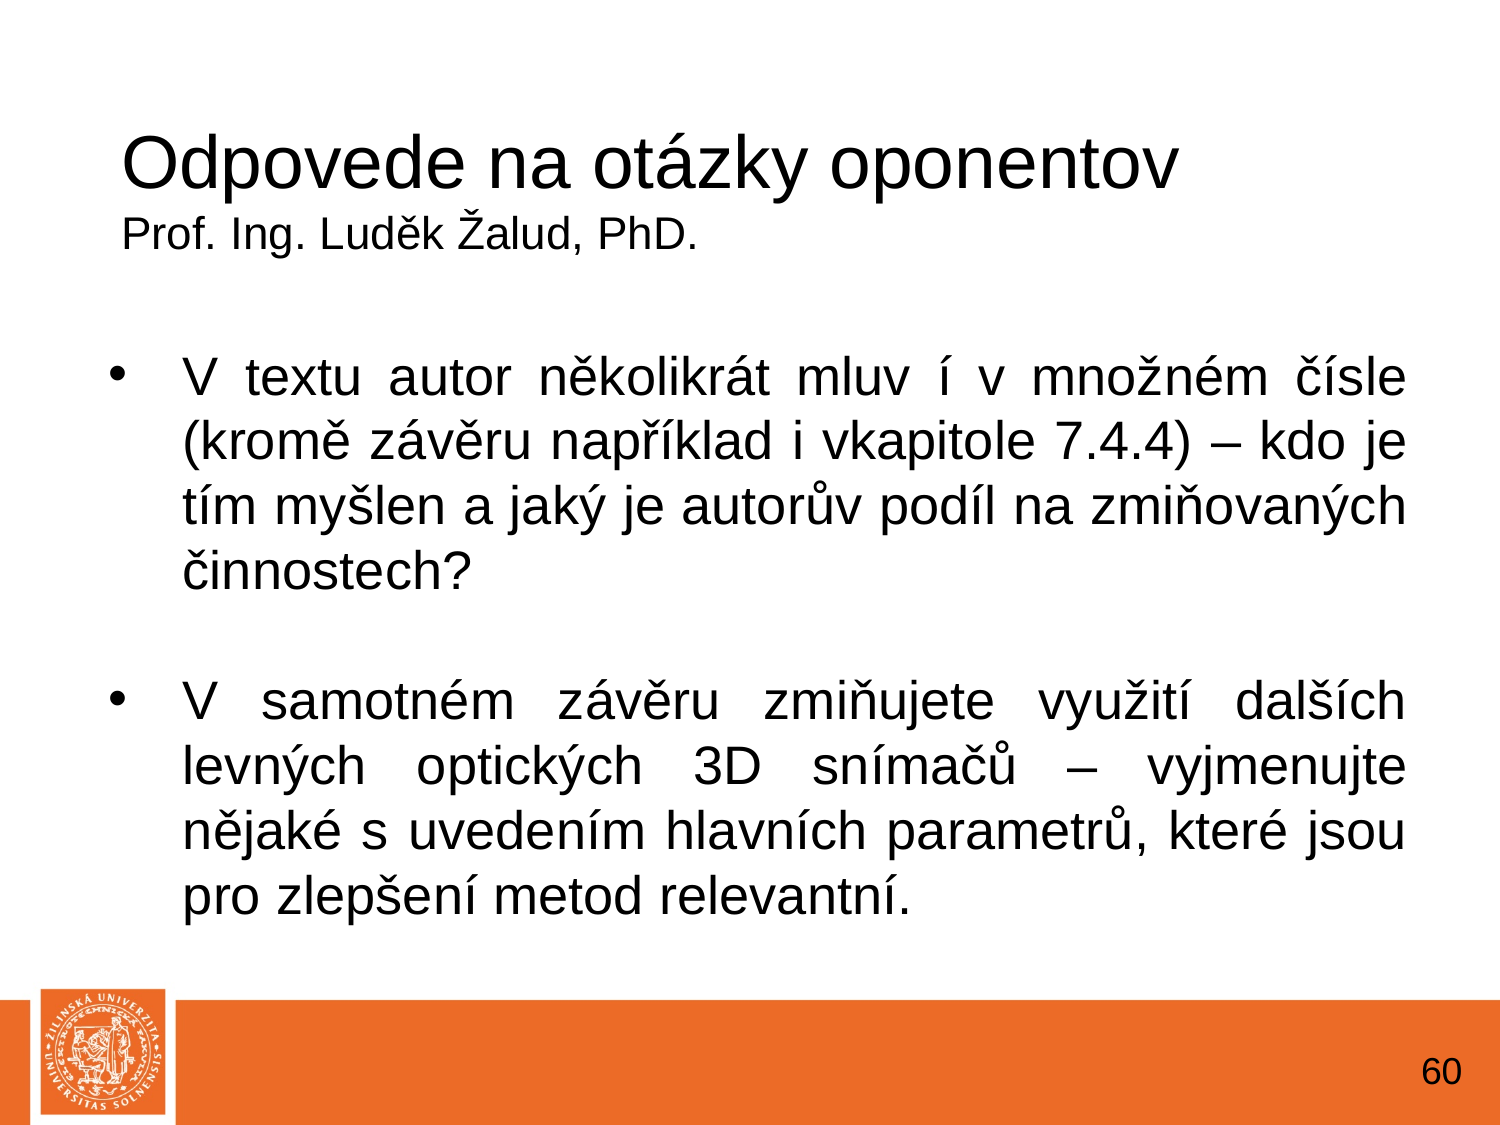

Odpovede na otázky oponentov
Prof. Ing. Luděk Žalud, PhD.

V textu autor několikrát mluv í v množném čísle (kromě závěru například i vkapitole 7.4.4) – kdo je tím myšlen a jaký je autorův podíl na zmiňovaných činnostech?

V samotném závěru zmiňujete využití dalších levných optických 3D snímačů – vyjmenujte nějaké s uvedením hlavních parametrů, které jsou pro zlepšení metod relevantní.

60